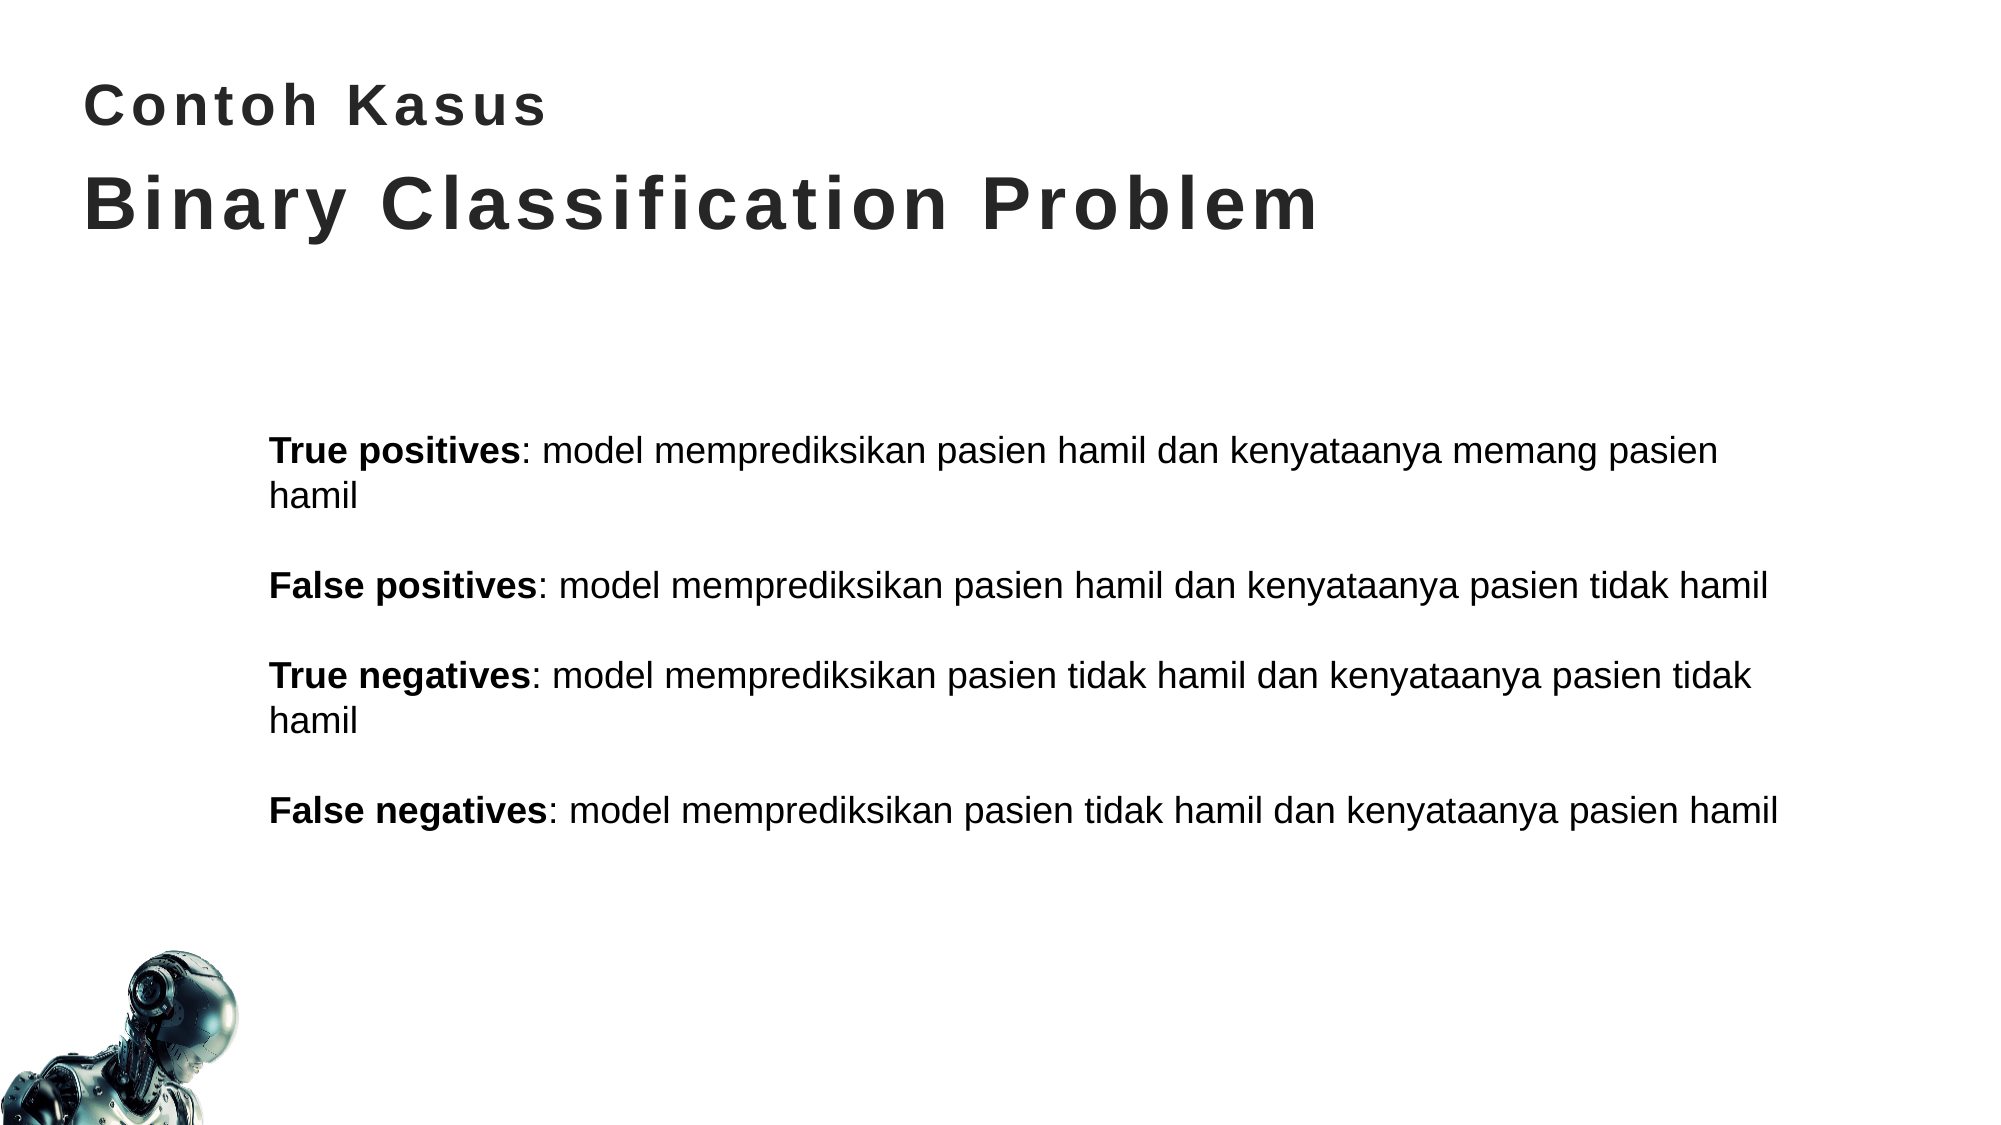

Contoh Kasus
Binary Classification Problem
True positives: model memprediksikan pasien hamil dan kenyataanya memang pasien hamil

False positives: model memprediksikan pasien hamil dan kenyataanya pasien tidak hamil

True negatives: model memprediksikan pasien tidak hamil dan kenyataanya pasien tidak hamil

False negatives: model memprediksikan pasien tidak hamil dan kenyataanya pasien hamil